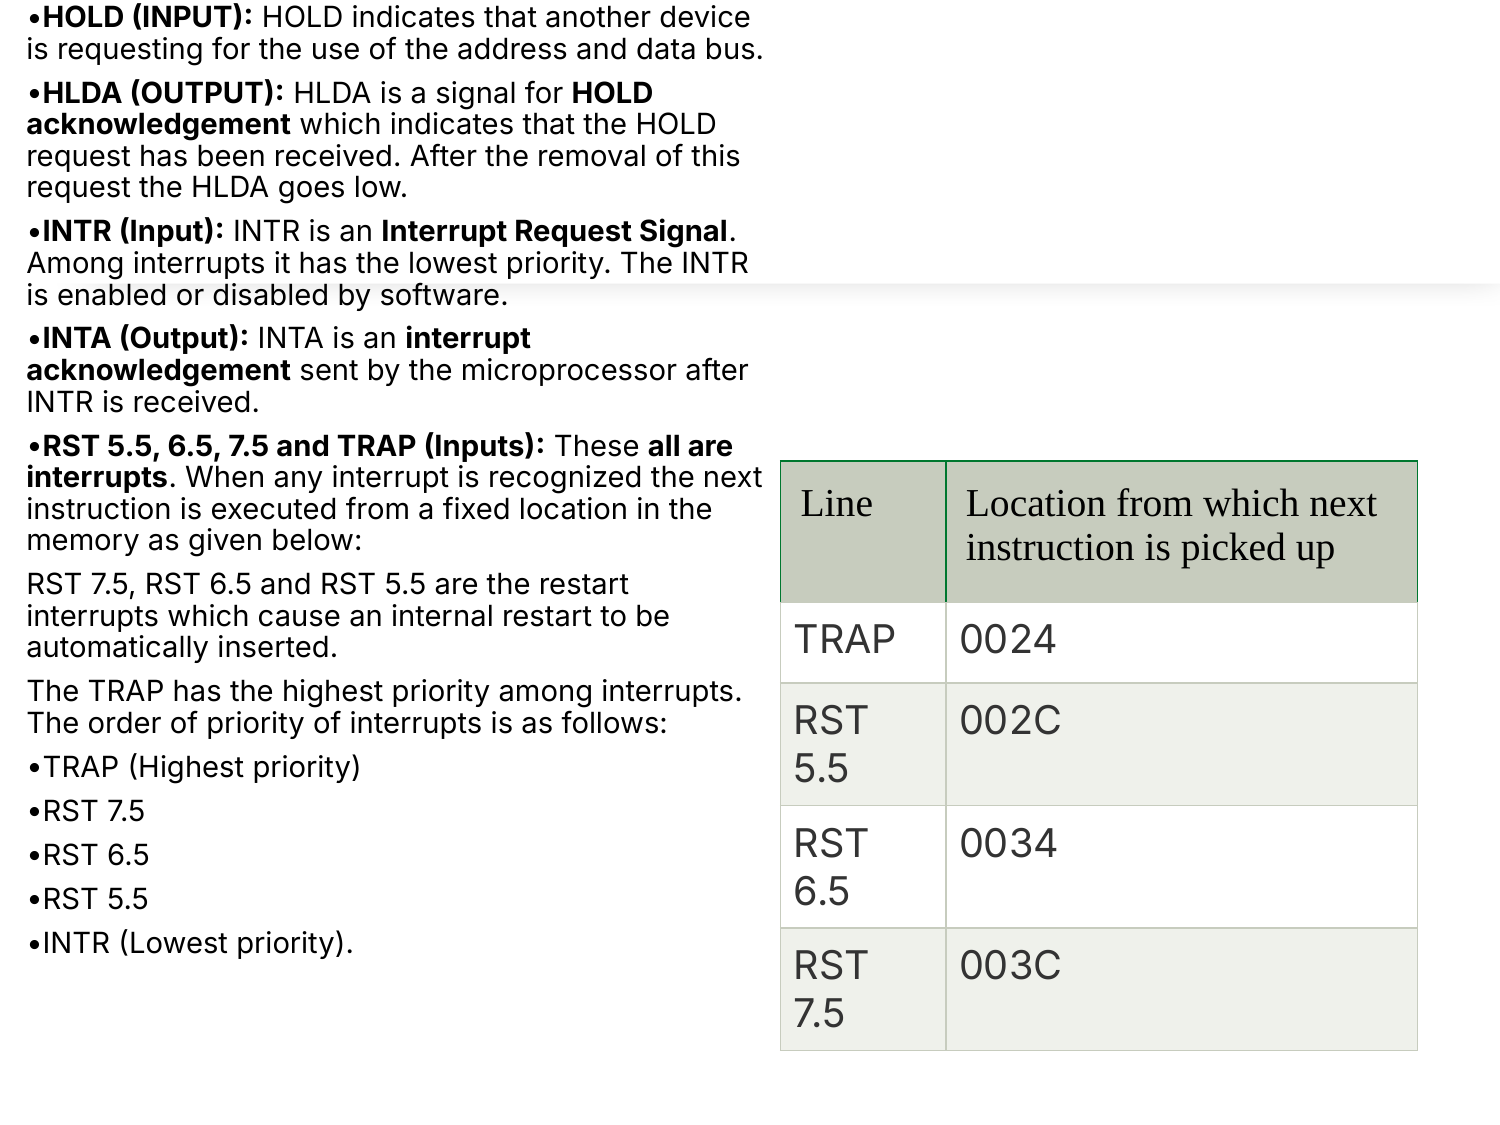

Interrupts and Externally Initiated Signals
HOLD (INPUT): HOLD indicates that another device is requesting for the use of the address and data bus.
HLDA (OUTPUT): HLDA is a signal for HOLD acknowledgement which indicates that the HOLD request has been received. After the removal of this request the HLDA goes low.
INTR (Input): INTR is an Interrupt Request Signal. Among interrupts it has the lowest priority. The INTR is enabled or disabled by software.
INTA (Output): INTA is an interrupt acknowledgement sent by the microprocessor after INTR is received.
RST 5.5, 6.5, 7.5 and TRAP (Inputs): These all are interrupts. When any interrupt is recognized the next instruction is executed from a fixed location in the memory as given below:
RST 7.5, RST 6.5 and RST 5.5 are the restart interrupts which cause an internal restart to be automatically inserted.
The TRAP has the highest priority among interrupts. The order of priority of interrupts is as follows:
TRAP (Highest priority)
RST 7.5
RST 6.5
RST 5.5
INTR (Lowest priority).

#
| Line | Location from which next instruction is picked up |
| --- | --- |
| TRAP | 0024 |
| RST 5.5 | 002C |
| RST 6.5 | 0034 |
| RST 7.5 | 003C |